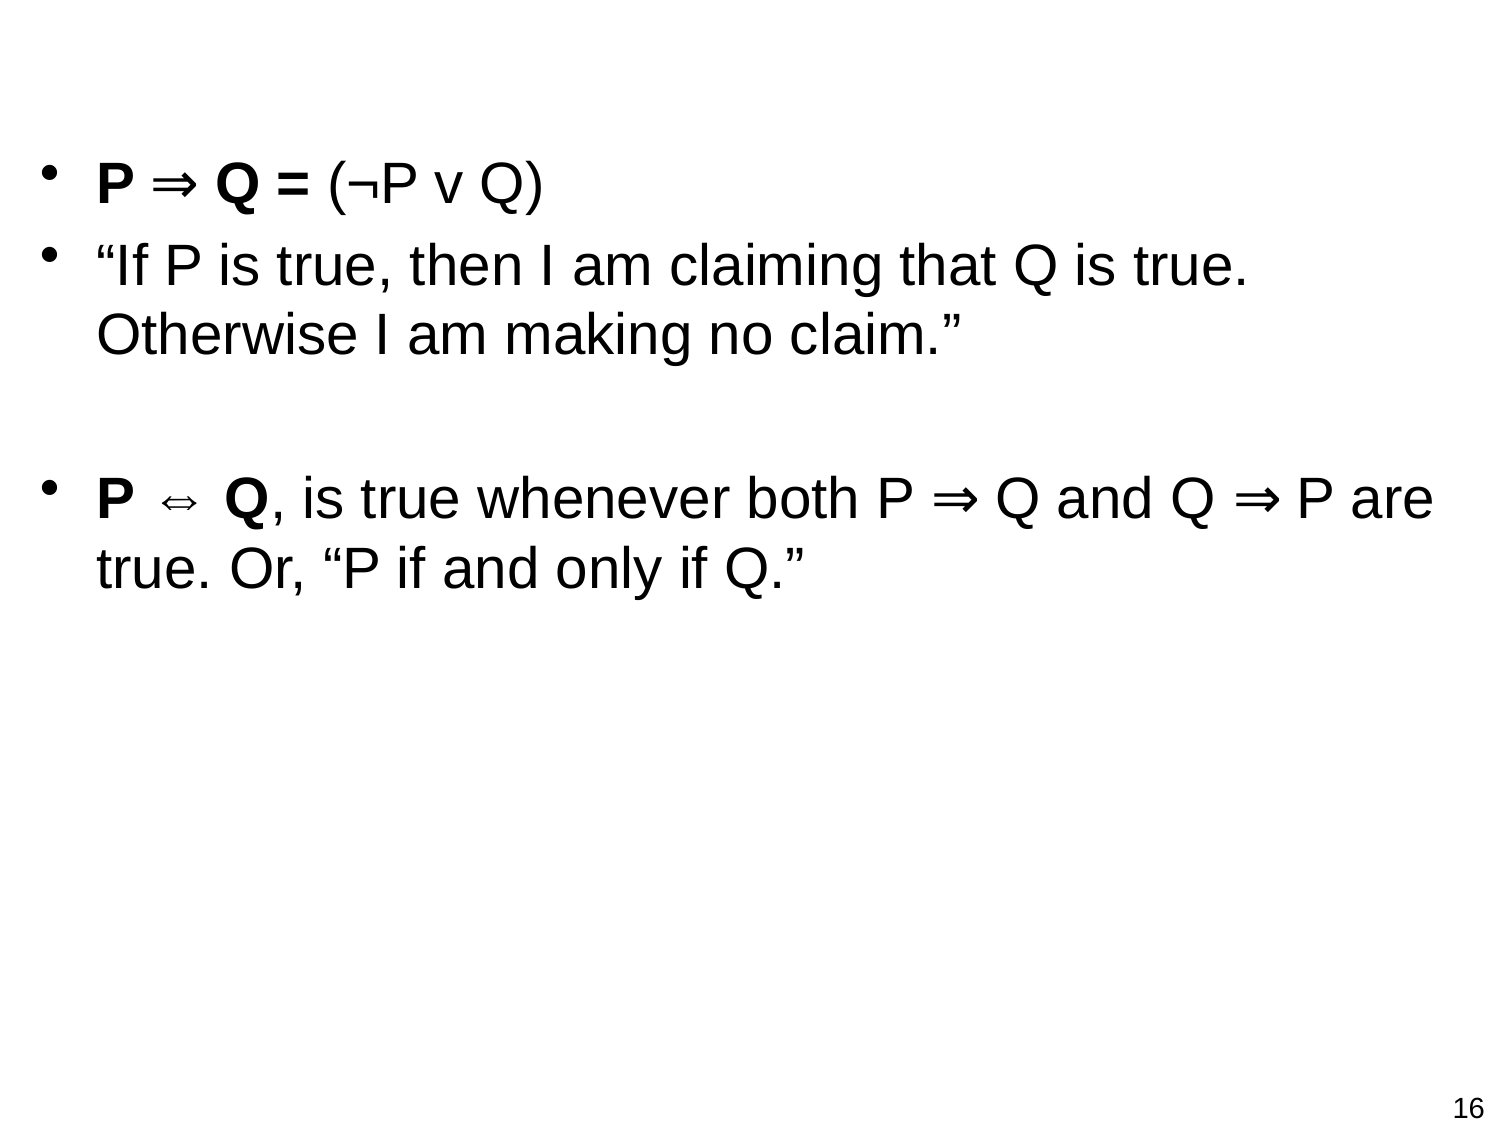

#
P ⇒ Q = (¬P v Q)
“If P is true, then I am claiming that Q is true. Otherwise I am making no claim.”

P ⇔ Q, is true whenever both P ⇒ Q and Q ⇒ P are true. Or, “P if and only if Q.”

16